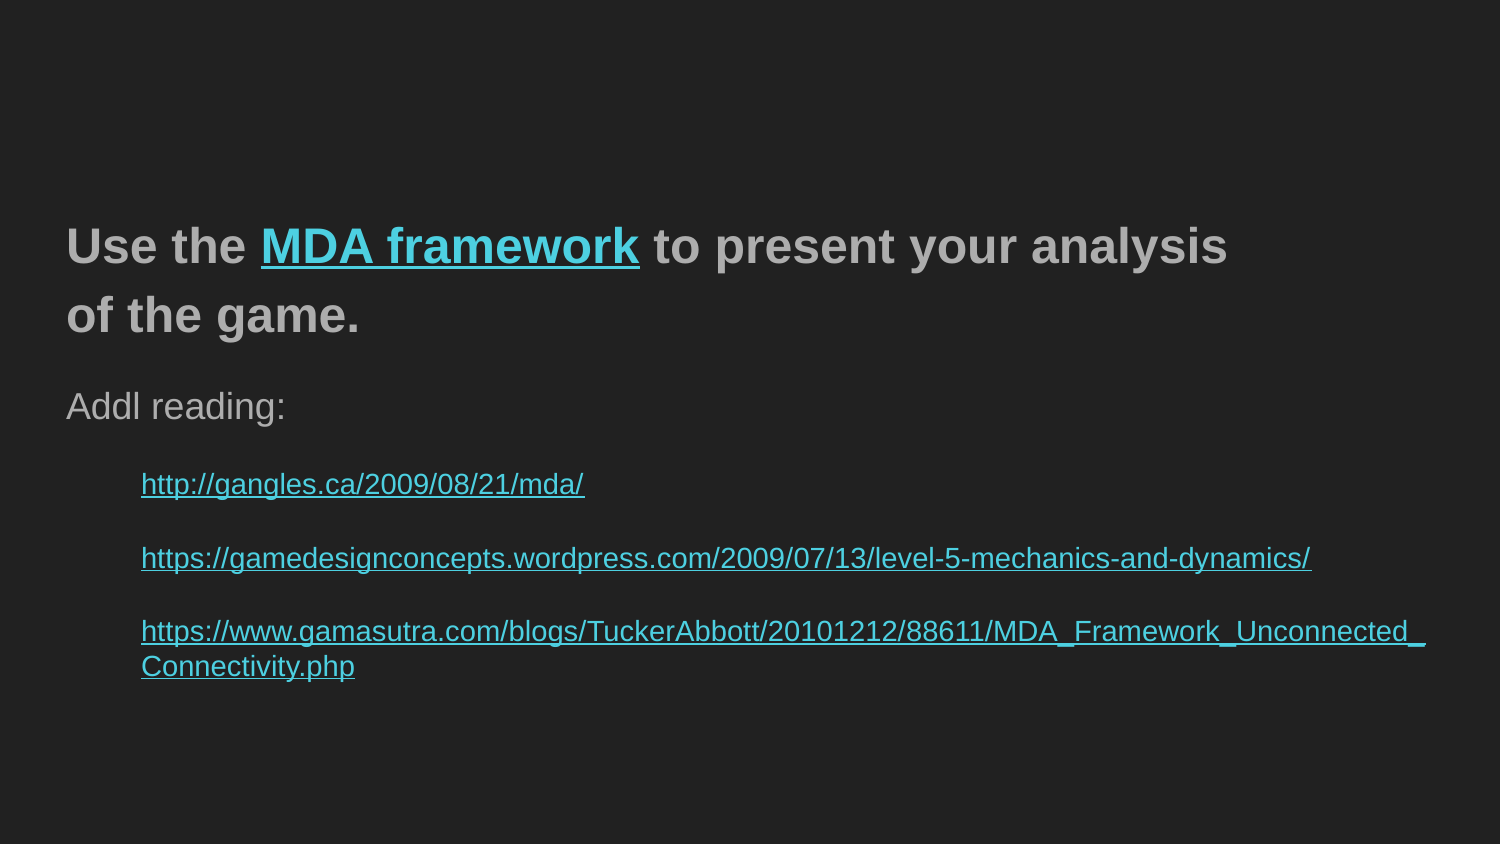

#
Use the MDA framework to present your analysis
of the game.
Addl reading:
http://gangles.ca/2009/08/21/mda/
https://gamedesignconcepts.wordpress.com/2009/07/13/level-5-mechanics-and-dynamics/
https://www.gamasutra.com/blogs/TuckerAbbott/20101212/88611/MDA_Framework_Unconnected_Connectivity.php